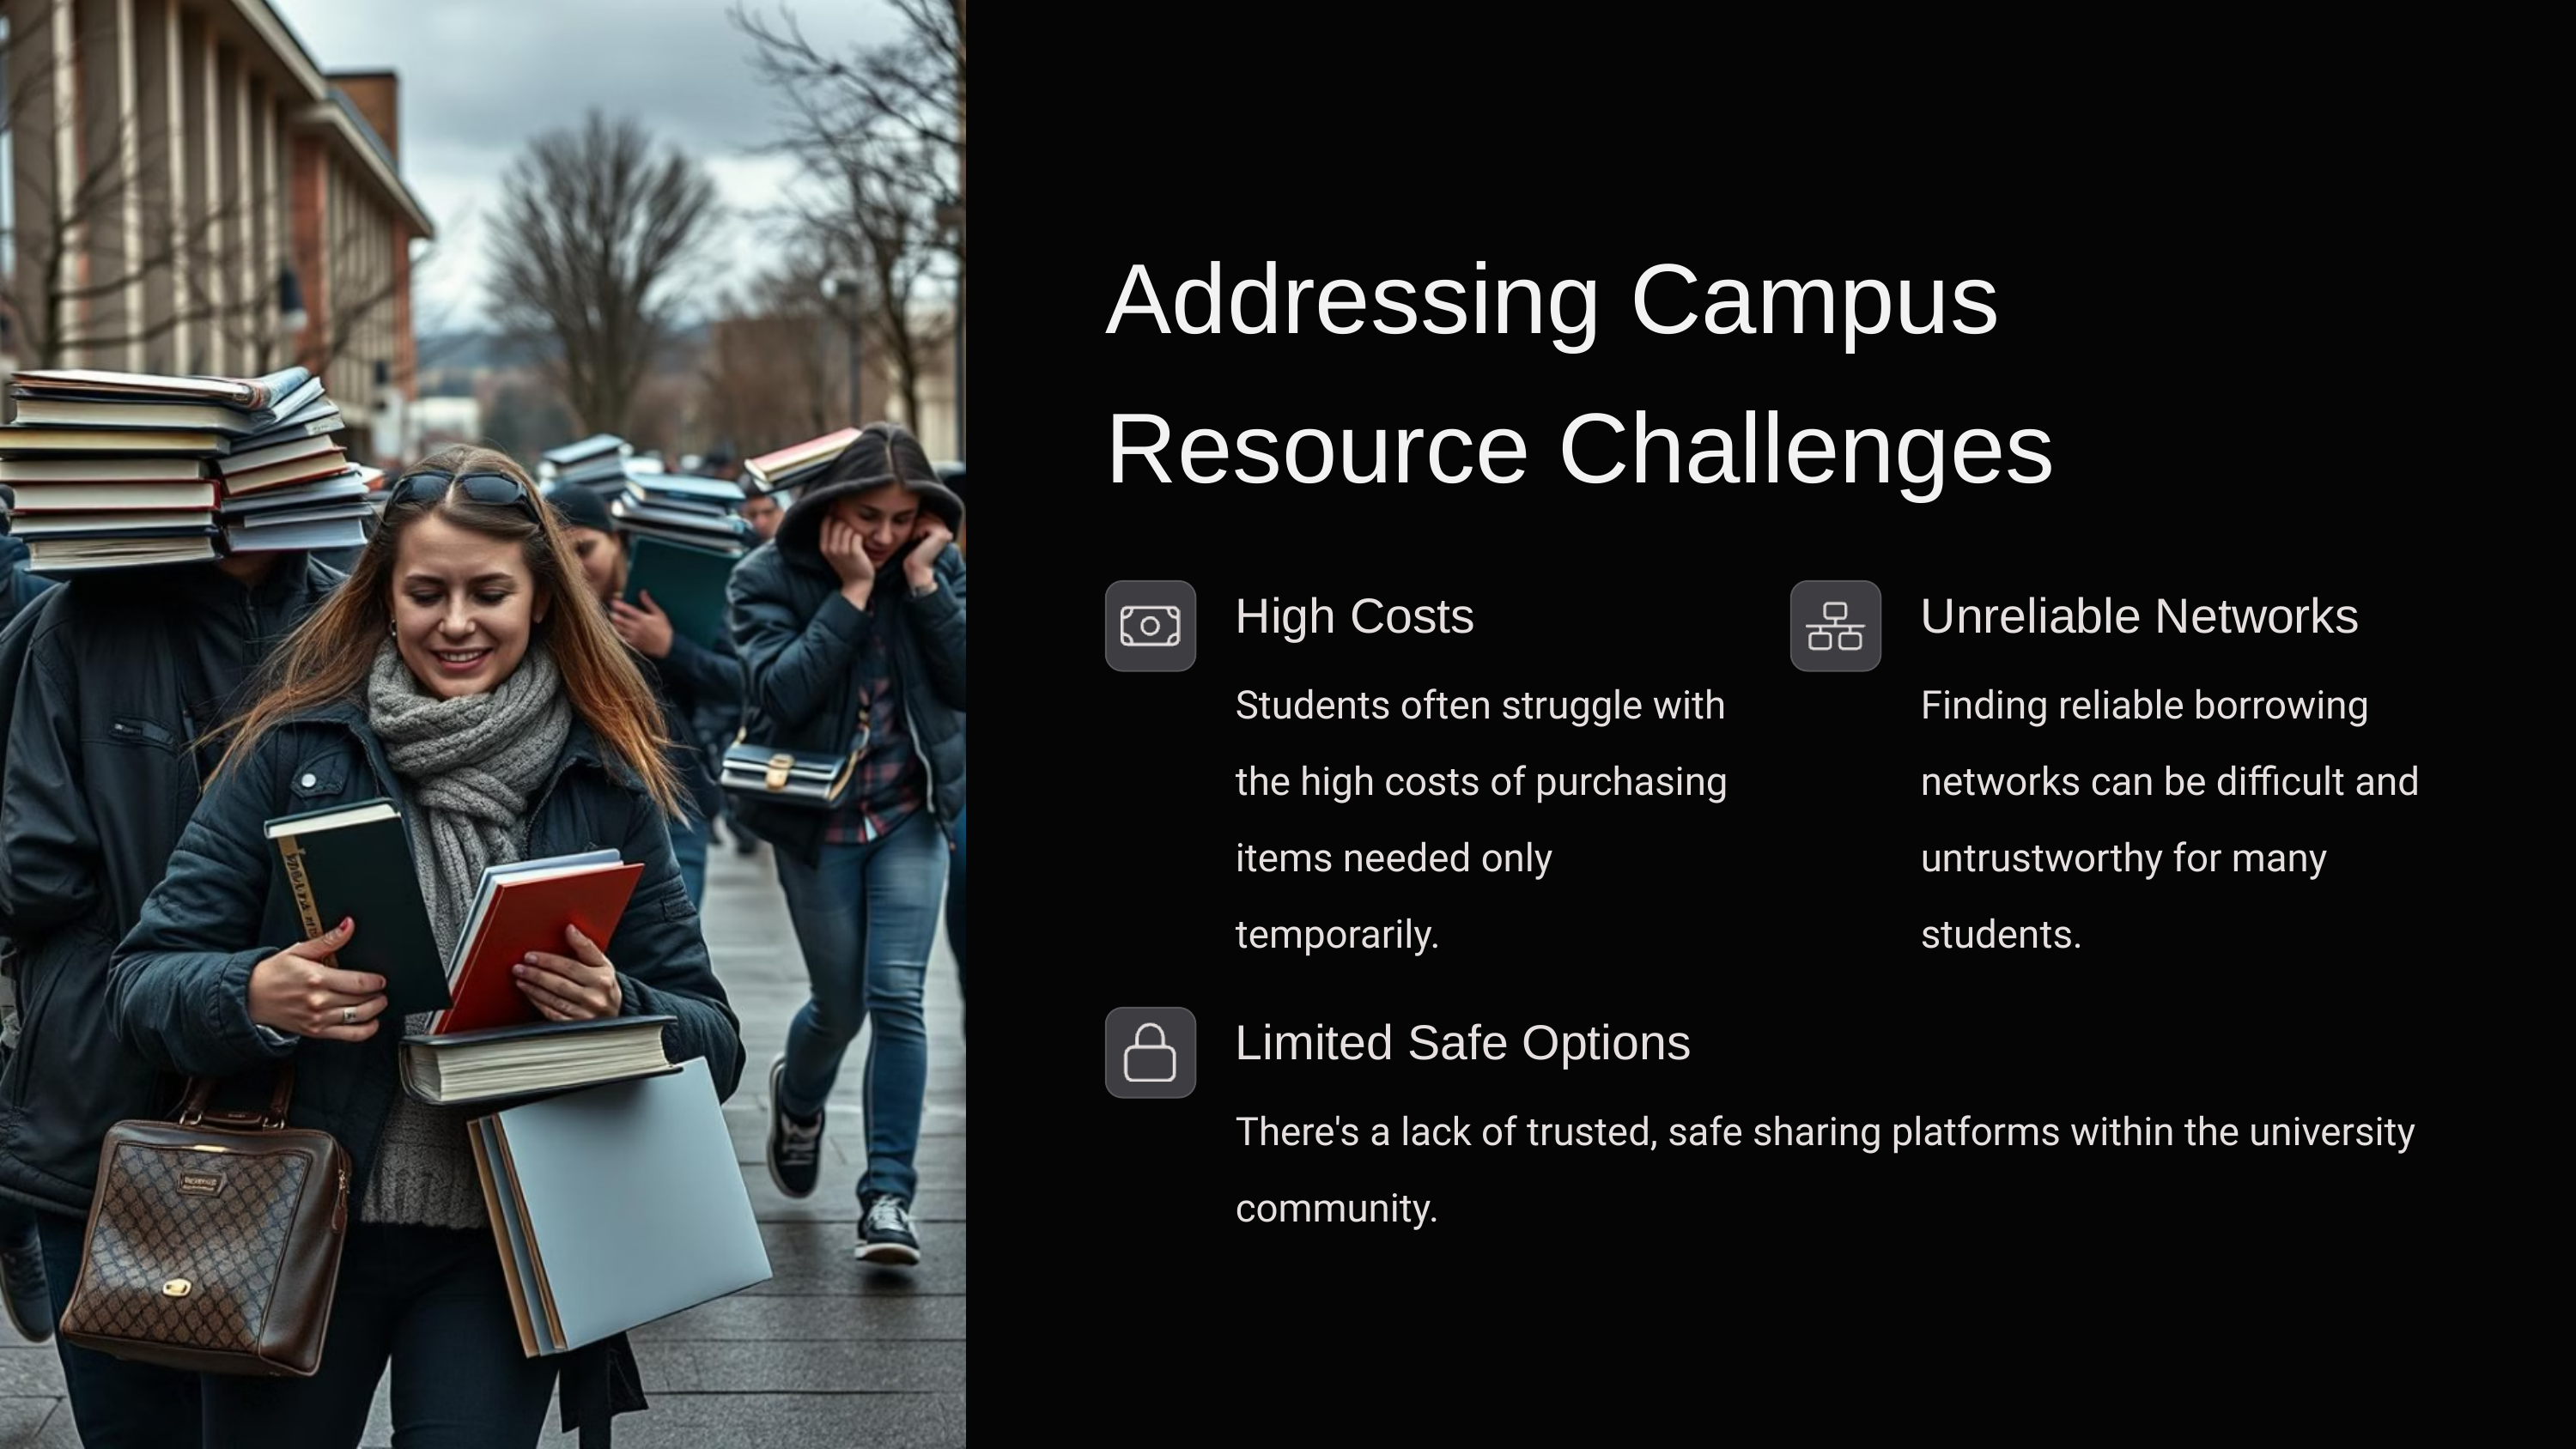

Addressing Campus Resource Challenges

High Costs

Unreliable Networks

Students often struggle with the high costs of purchasing items needed only temporarily.

Finding reliable borrowing networks can be difficult and untrustworthy for many students.

Limited Safe Options

There's a lack of trusted, safe sharing platforms within the university community.